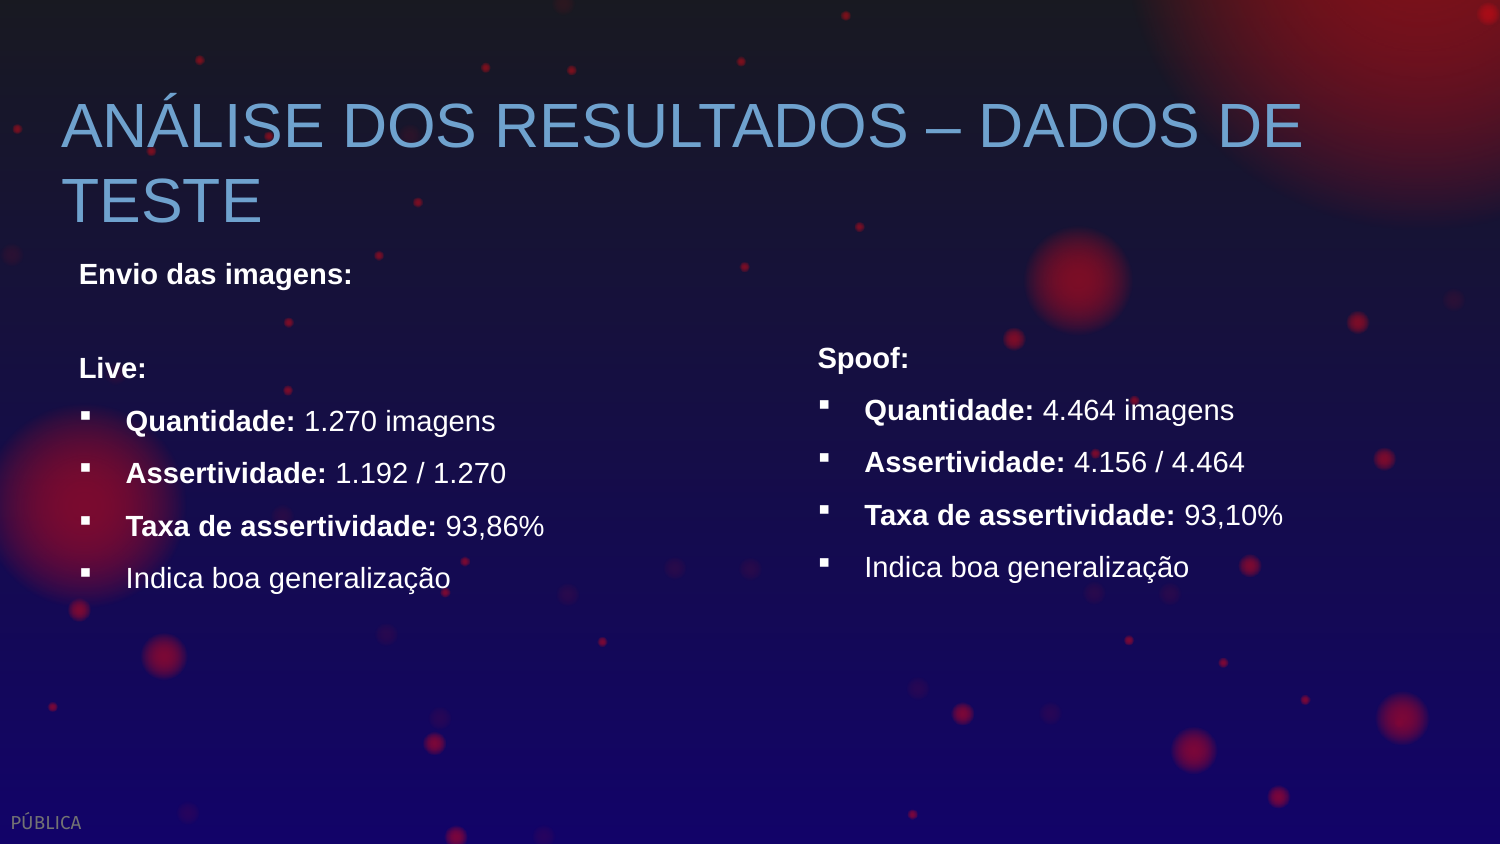

# ANÁLISE DOS RESULTADOS – DADOS DE TESTE
Envio das imagens:

Spoof:
Quantidade: 4.464 imagens
Assertividade: 4.156 / 4.464
Taxa de assertividade: 93,10%
Indica boa generalização

Live:
Quantidade: 1.270 imagens
Assertividade: 1.192 / 1.270
Taxa de assertividade: 93,86%
Indica boa generalização